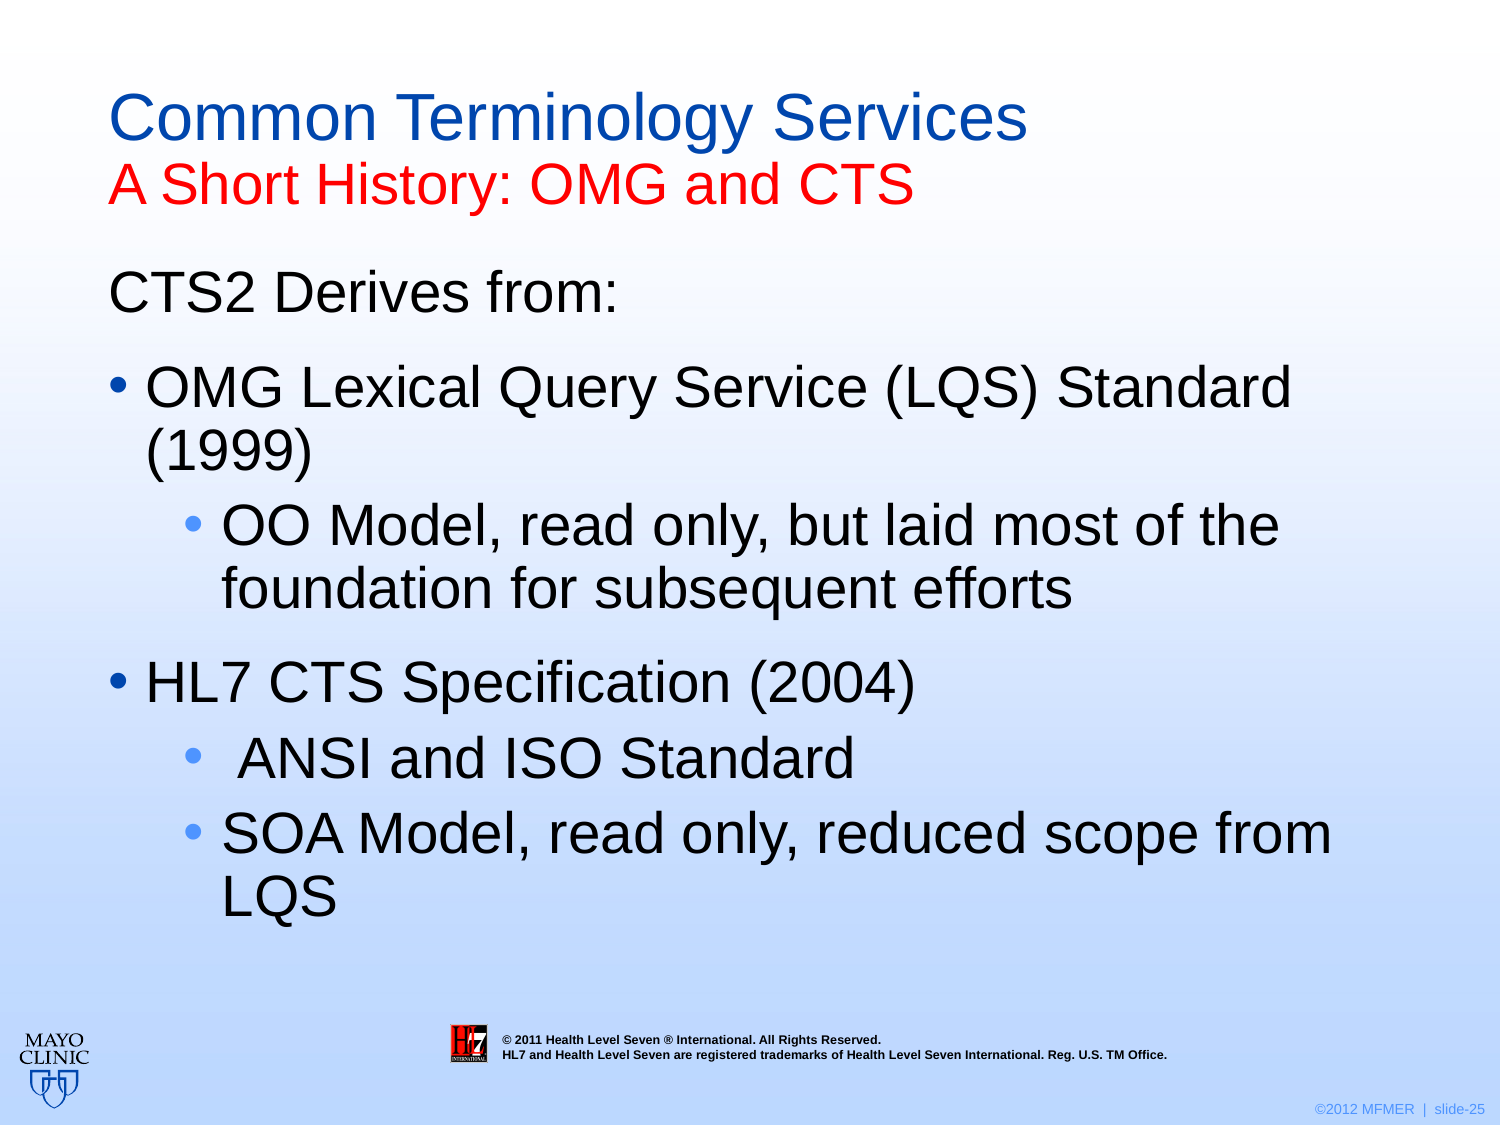

# Common Terminology Services A Short History: OMG and CTS
CTS2 Derives from:
OMG Lexical Query Service (LQS) Standard (1999)
OO Model, read only, but laid most of the foundation for subsequent efforts
HL7 CTS Specification (2004)
 ANSI and ISO Standard
SOA Model, read only, reduced scope from LQS